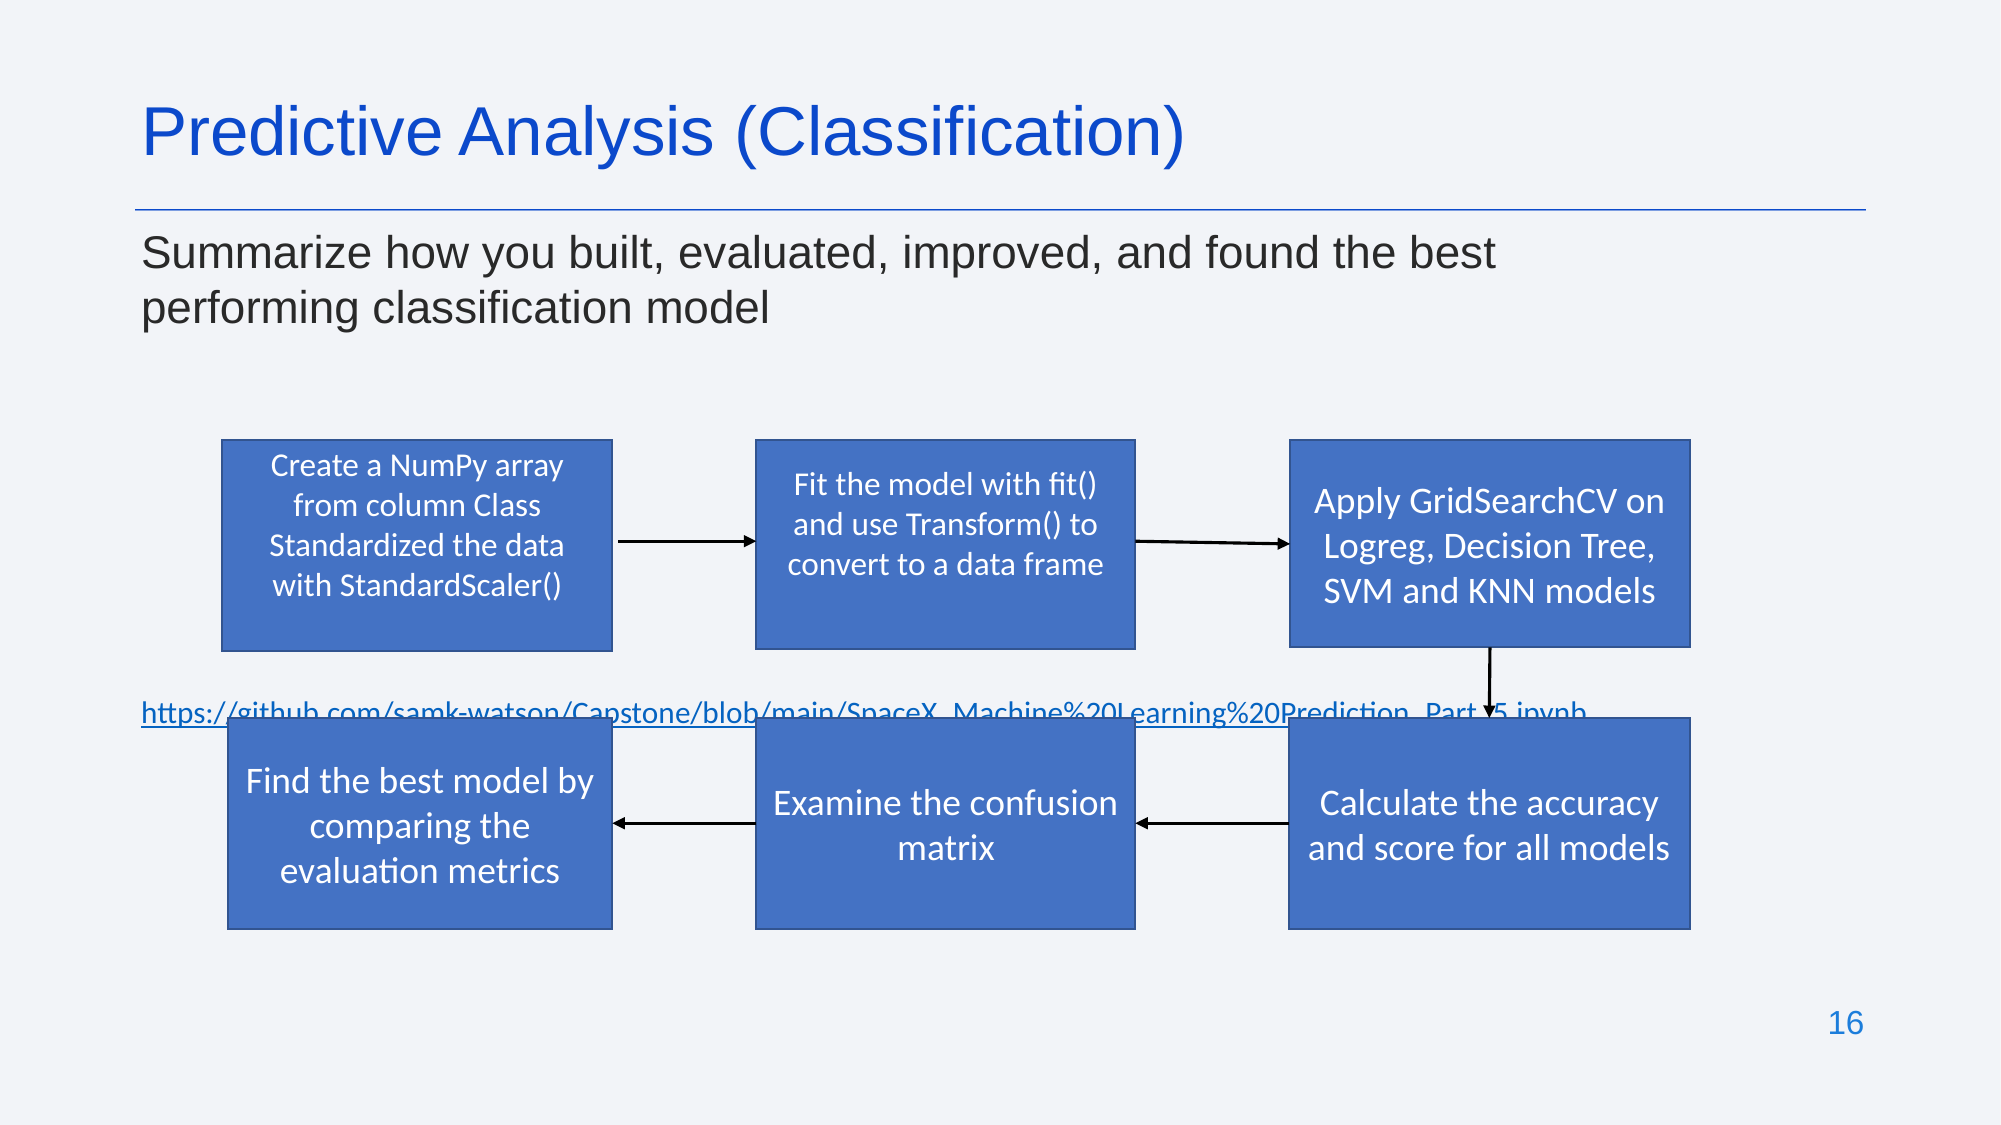

Predictive Analysis (Classification)
Summarize how you built, evaluated, improved, and found the best performing classification model

https://github.com/samk-watson/Capstone/blob/main/SpaceX_Machine%20Learning%20Prediction_Part_5.ipynb

Create a NumPy array from column Class
Standardized the data with StandardScaler()

Fit the model with fit() and use Transform() to convert to a data frame

Apply GridSearchCV on Logreg, Decision Tree, SVM and KNN models
Find the best model by comparing the evaluation metrics
Examine the confusion matrix
Calculate the accuracy and score for all models
16